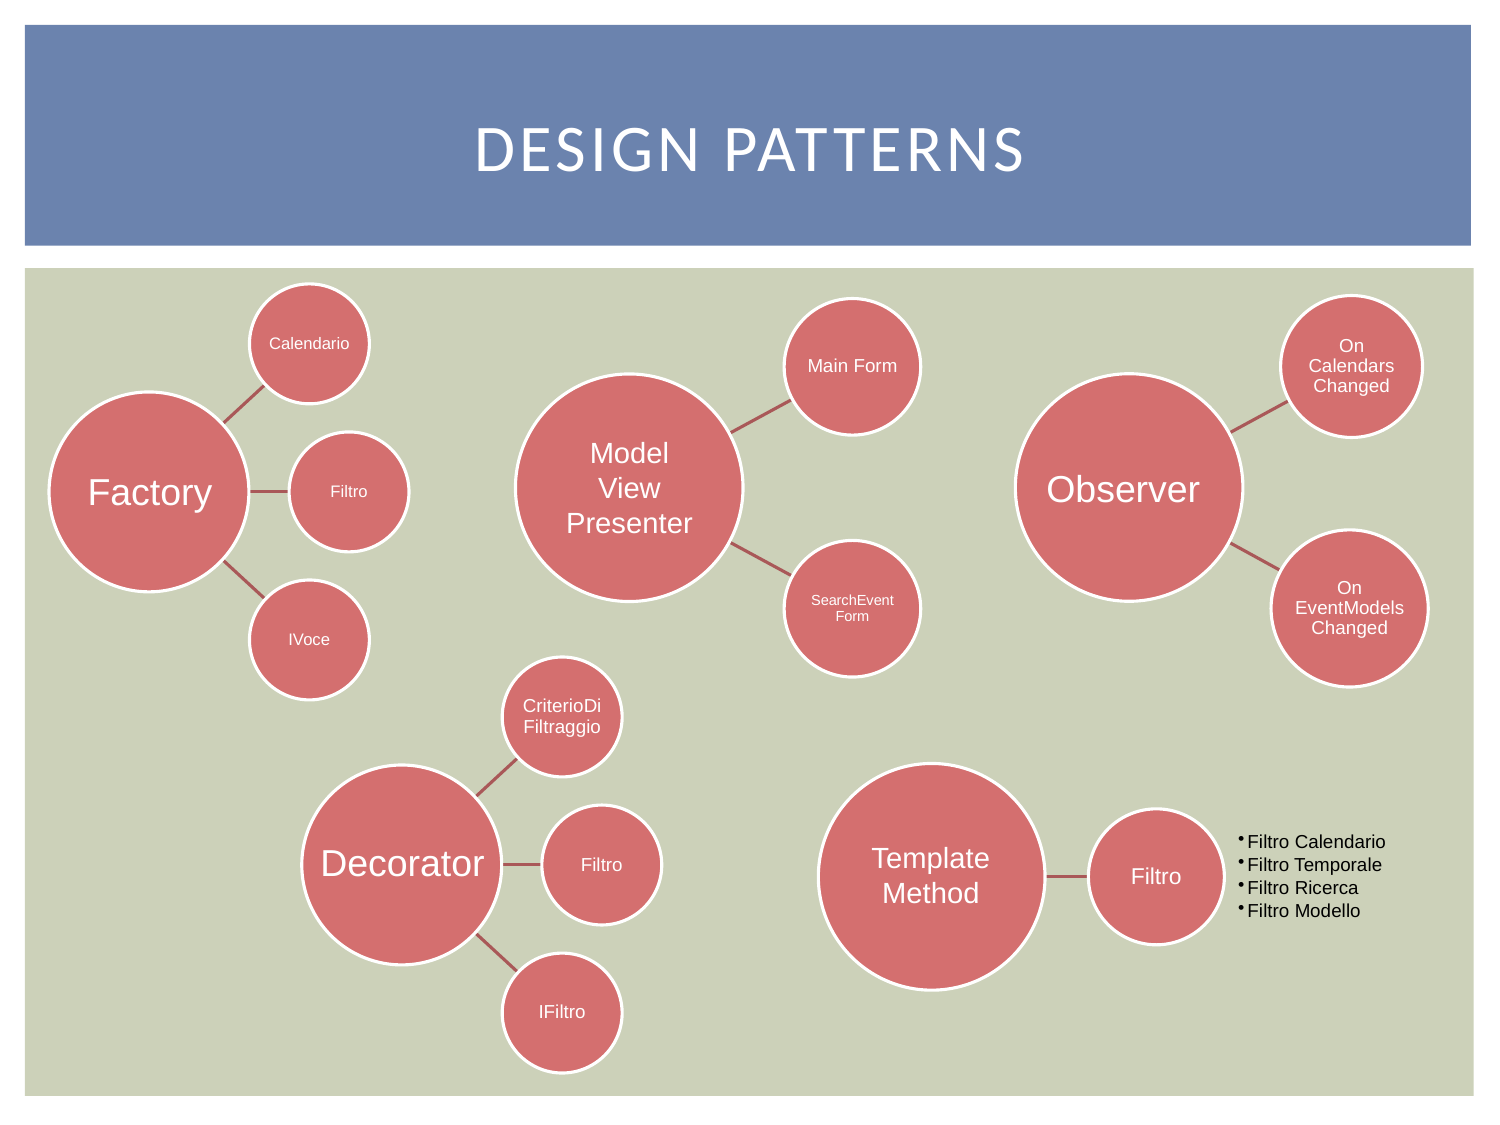

# Design Patterns
Main Form
SearchEvent Form
On
Calendars
Changed
On
EventModels
Changed
Calendario
Filtro
IVoce
Model
View
Presenter
Observer
Factory
CriterioDiFiltraggio
Filtro
IFiltro
Filtro
Filtro Calendario
Filtro Temporale
Filtro Ricerca
Filtro Modello
Decorator
Template
Method